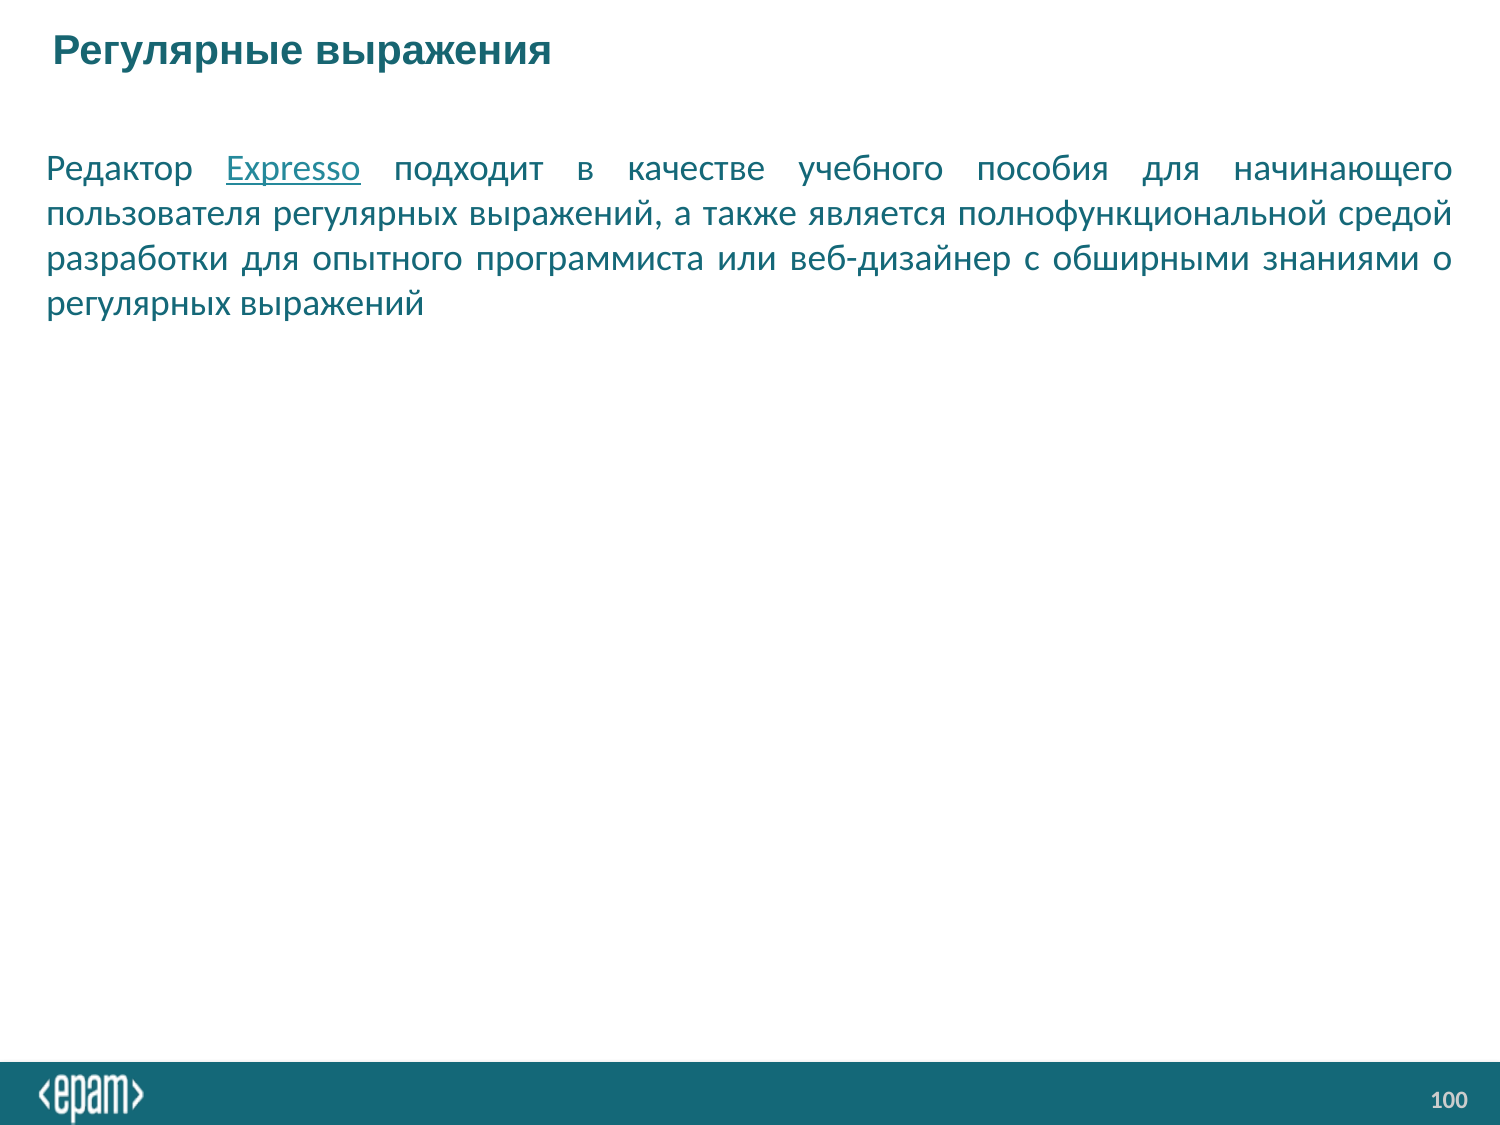

# Регулярные выражения
Редактор Expresso подходит в качестве учебного пособия для начинающего пользователя регулярных выражений, а также является полнофункциональной средой разработки для опытного программиста или веб-дизайнер с обширными знаниями о регулярных выражений